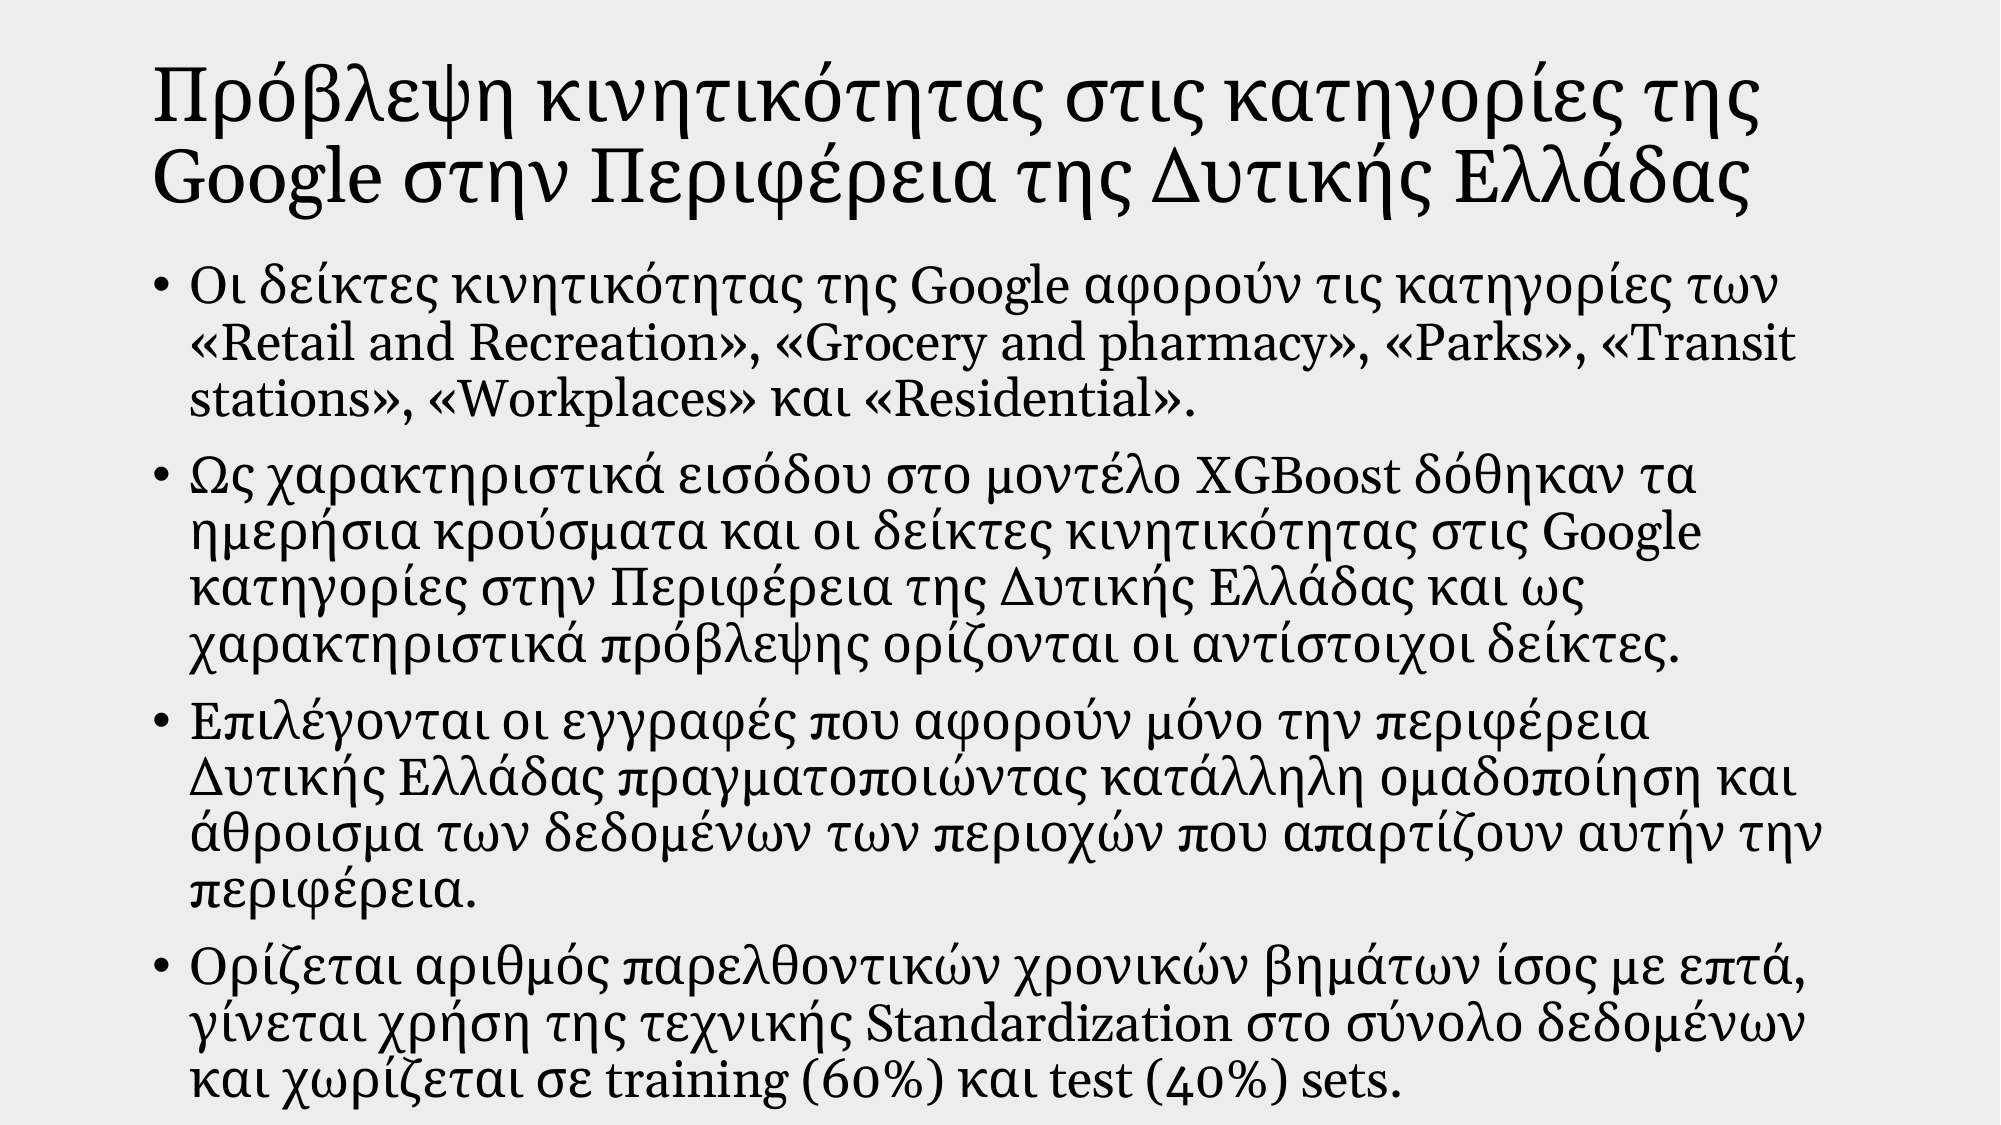

# Πρόβλεψη κινητικότητας στις κατηγορίες της Google στην Περιφέρεια της Δυτικής Ελλάδας
Οι δείκτες κινητικότητας της Google αφορούν τις κατηγορίες των «Retail and Recreation», «Grocery and pharmacy», «Parks», «Transit stations», «Workplaces» και «Residential».
Ως χαρακτηριστικά εισόδου στο μοντέλο XGBoost δόθηκαν τα ημερήσια κρούσματα και οι δείκτες κινητικότητας στις Google κατηγορίες στην Περιφέρεια της Δυτικής Ελλάδας και ως χαρακτηριστικά πρόβλεψης ορίζονται οι αντίστοιχοι δείκτες.
Επιλέγονται οι εγγραφές που αφορούν μόνο την περιφέρεια Δυτικής Ελλάδας πραγματοποιώντας κατάλληλη ομαδοποίηση και άθροισμα των δεδομένων των περιοχών που απαρτίζουν αυτήν την περιφέρεια.
Ορίζεται αριθμός παρελθοντικών χρονικών βημάτων ίσος με επτά, γίνεται χρήση της τεχνικής Standardization στο σύνολο δεδομένων και χωρίζεται σε training (60%) και test (40%) sets.